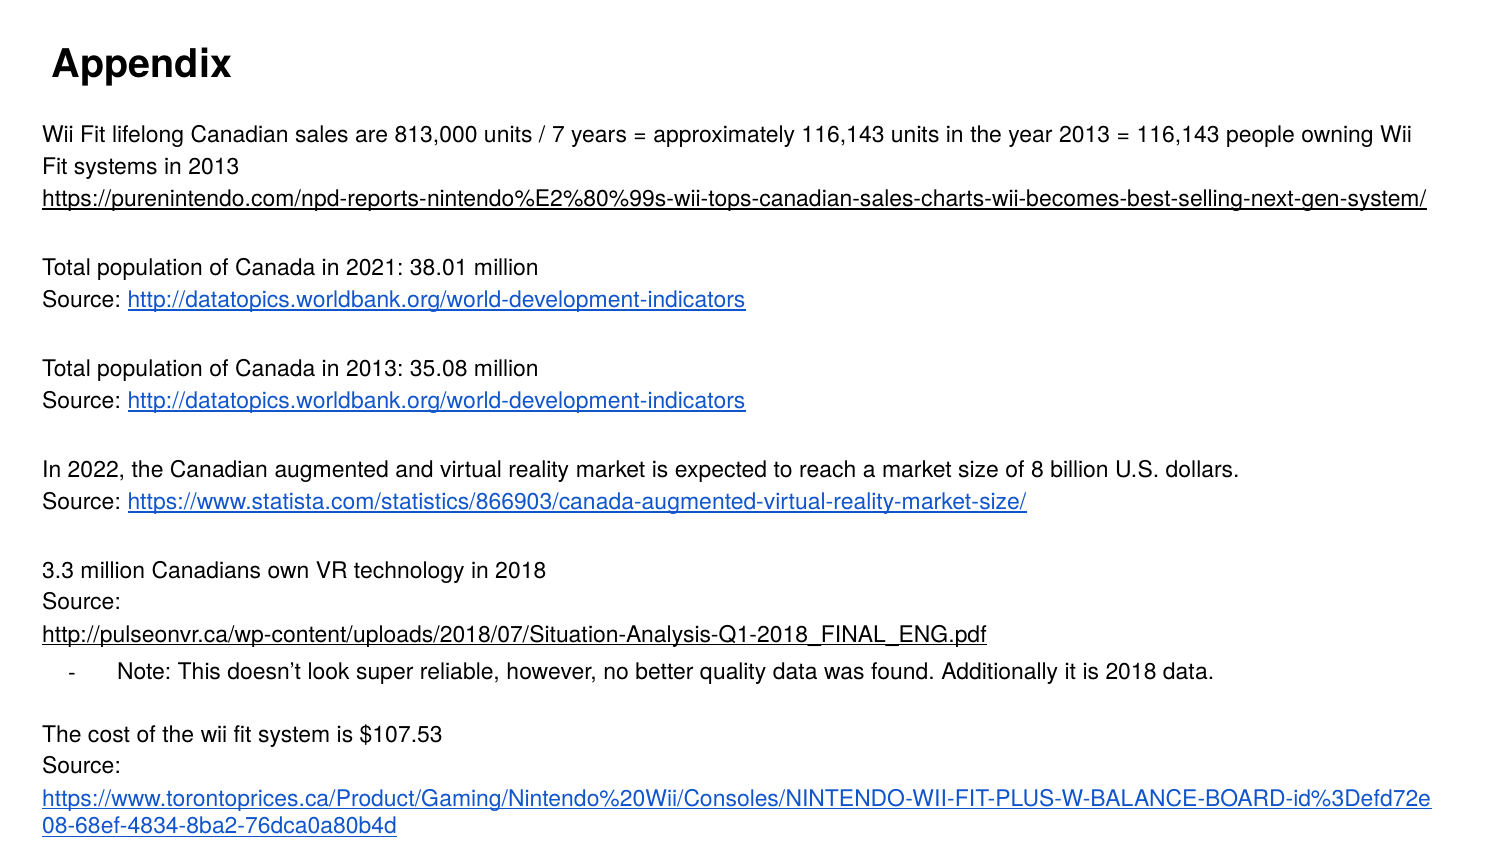

Appendix
Wii Fit lifelong Canadian sales are 813,000 units / 7 years = approximately 116,143 units in the year 2013 = 116,143 people owning Wii Fit systems in 2013
https://purenintendo.com/npd-reports-nintendo%E2%80%99s-wii-tops-canadian-sales-charts-wii-becomes-best-selling-next-gen-system/

Total population of Canada in 2021: 38.01 million
Source: http://datatopics.worldbank.org/world-development-indicators

Total population of Canada in 2013: 35.08 million
Source: http://datatopics.worldbank.org/world-development-indicators

In 2022, the Canadian augmented and virtual reality market is expected to reach a market size of 8 billion U.S. dollars.
Source: https://www.statista.com/statistics/866903/canada-augmented-virtual-reality-market-size/

3.3 million Canadians own VR technology in 2018
Source:
http://pulseonvr.ca/wp-content/uploads/2018/07/Situation-Analysis-Q1-2018_FINAL_ENG.pdf
Note: This doesn’t look super reliable, however, no better quality data was found. Additionally it is 2018 data.

The cost of the wii fit system is $107.53
Source: https://www.torontoprices.ca/Product/Gaming/Nintendo%20Wii/Consoles/NINTENDO-WII-FIT-PLUS-W-BALANCE-BOARD-id%3Defd72e08-68ef-4834-8ba2-76dca0a80b4d